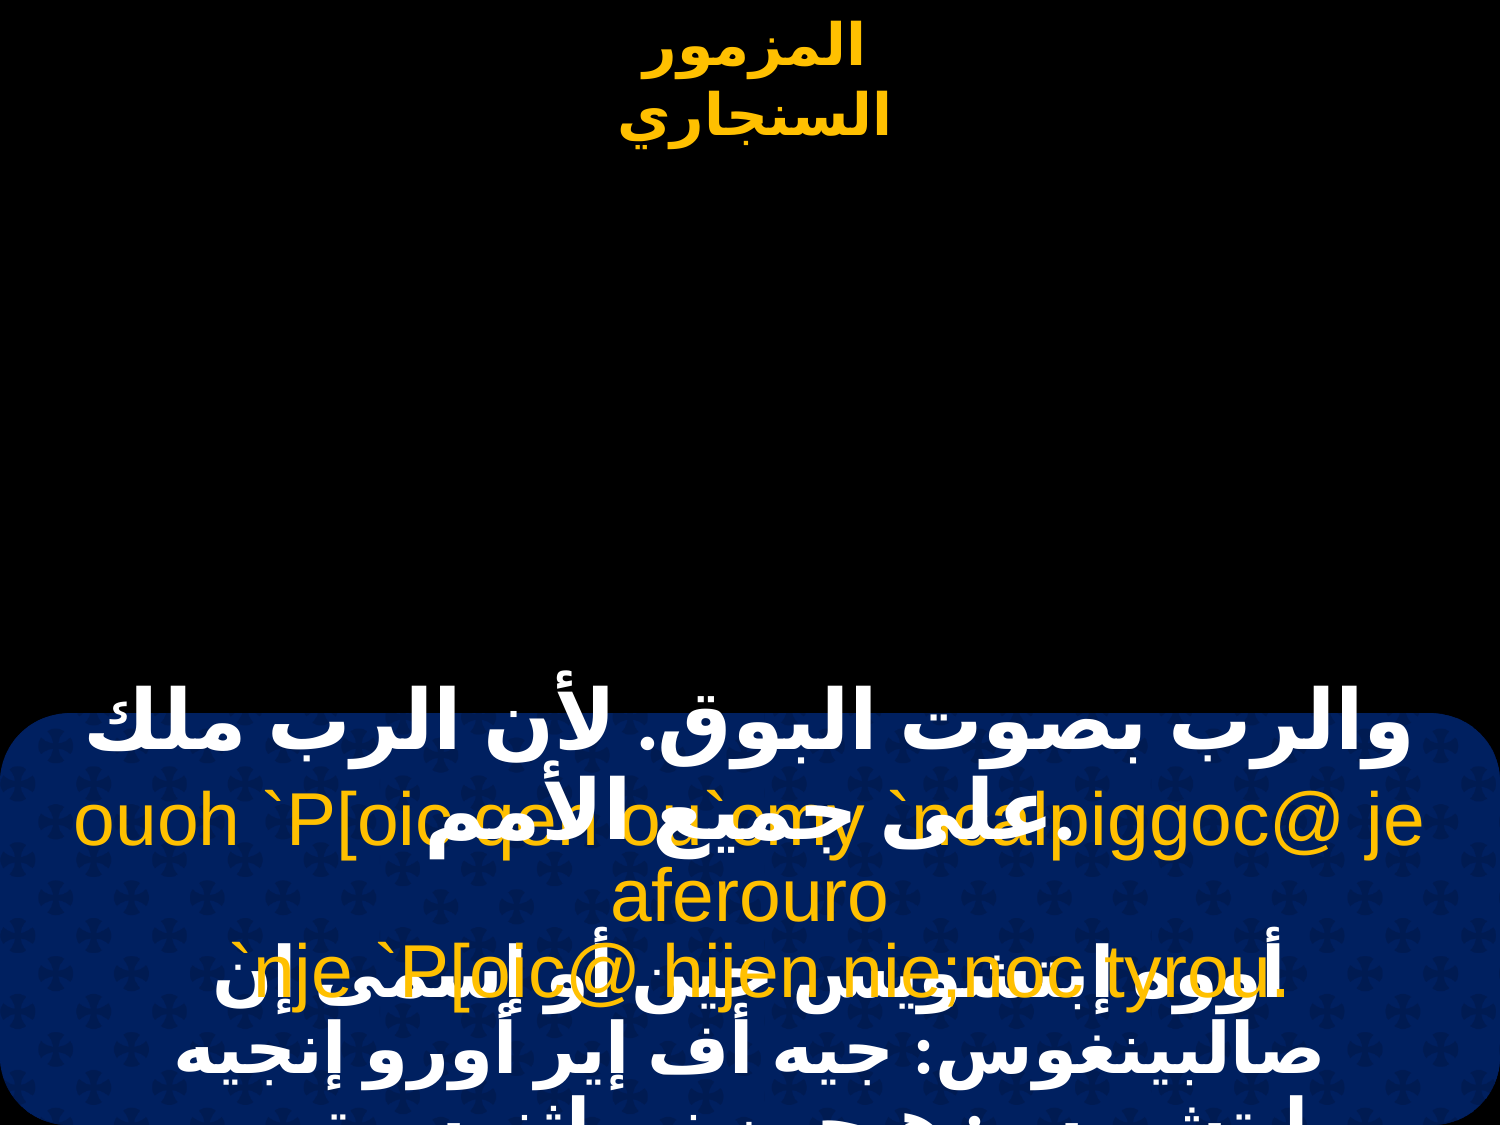

#
والرب بصوت البوق. لأن الرب ملك على جميع الأمم.
ouoh `P[oic qen ou`cmy `ncalpiggoc@ je aferouro
 `nje `P[oic@ hijen nie;noc tyrou.
أووه إبتشويس خين أو إسمى إن صالبينغوس: جيه أف إير أورو إنجيه إبتشويس: هيجين نى إثنوس تيرو.